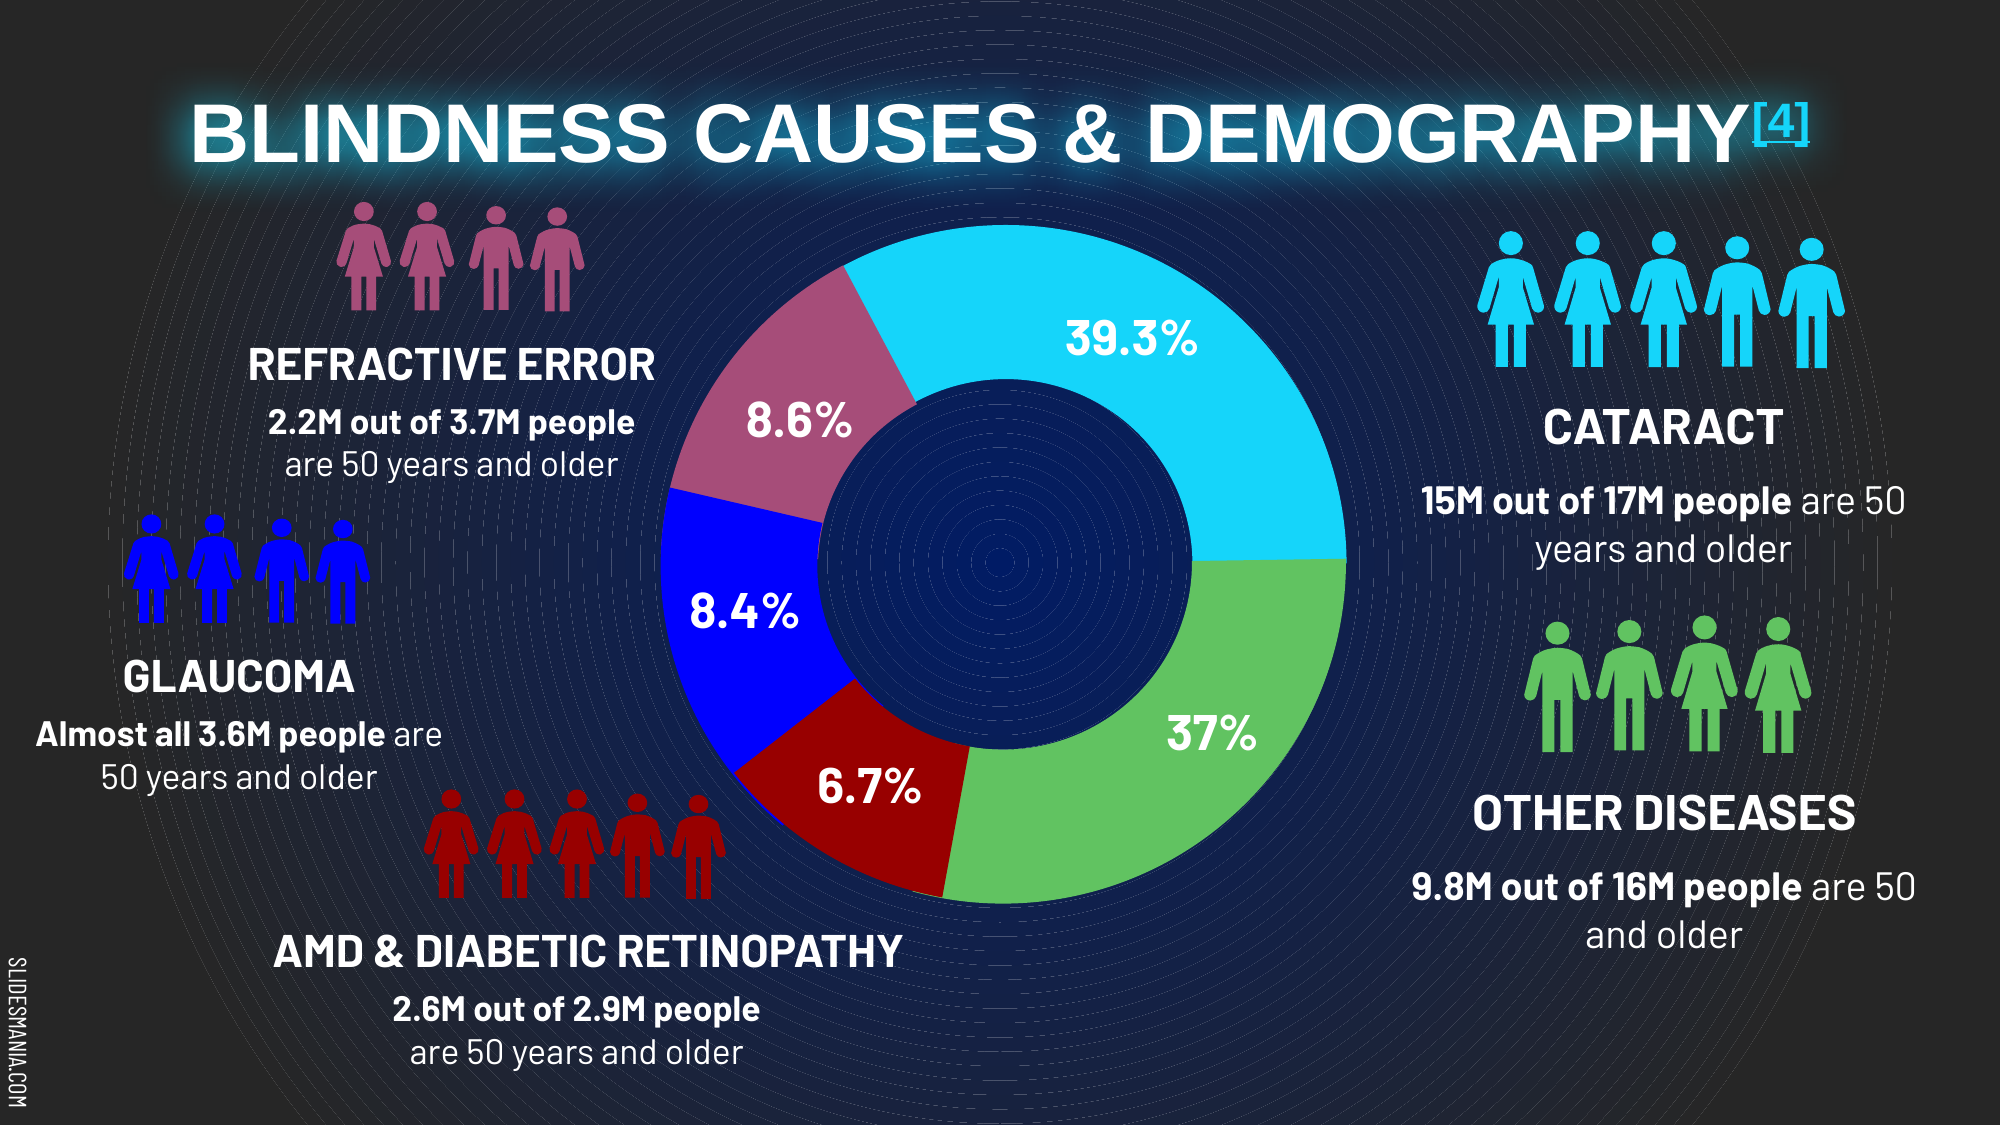

# BLINDNESS CAUSES & DEMOGRAPHY[4]

39.3%
REFRACTIVE ERROR
8.6%
CATARACT
2.2M out of 3.7M people are 50 years and older
15M out of 17M people are 50 years and older

8.4%

GLAUCOMA
37%
Almost all 3.6M people are 50 years and older
6.7%
OTHER DISEASES

9.8M out of 16M people are 50 and older
AMD & DIABETIC RETINOPATHY
2.6M out of 2.9M people are 50 years and older